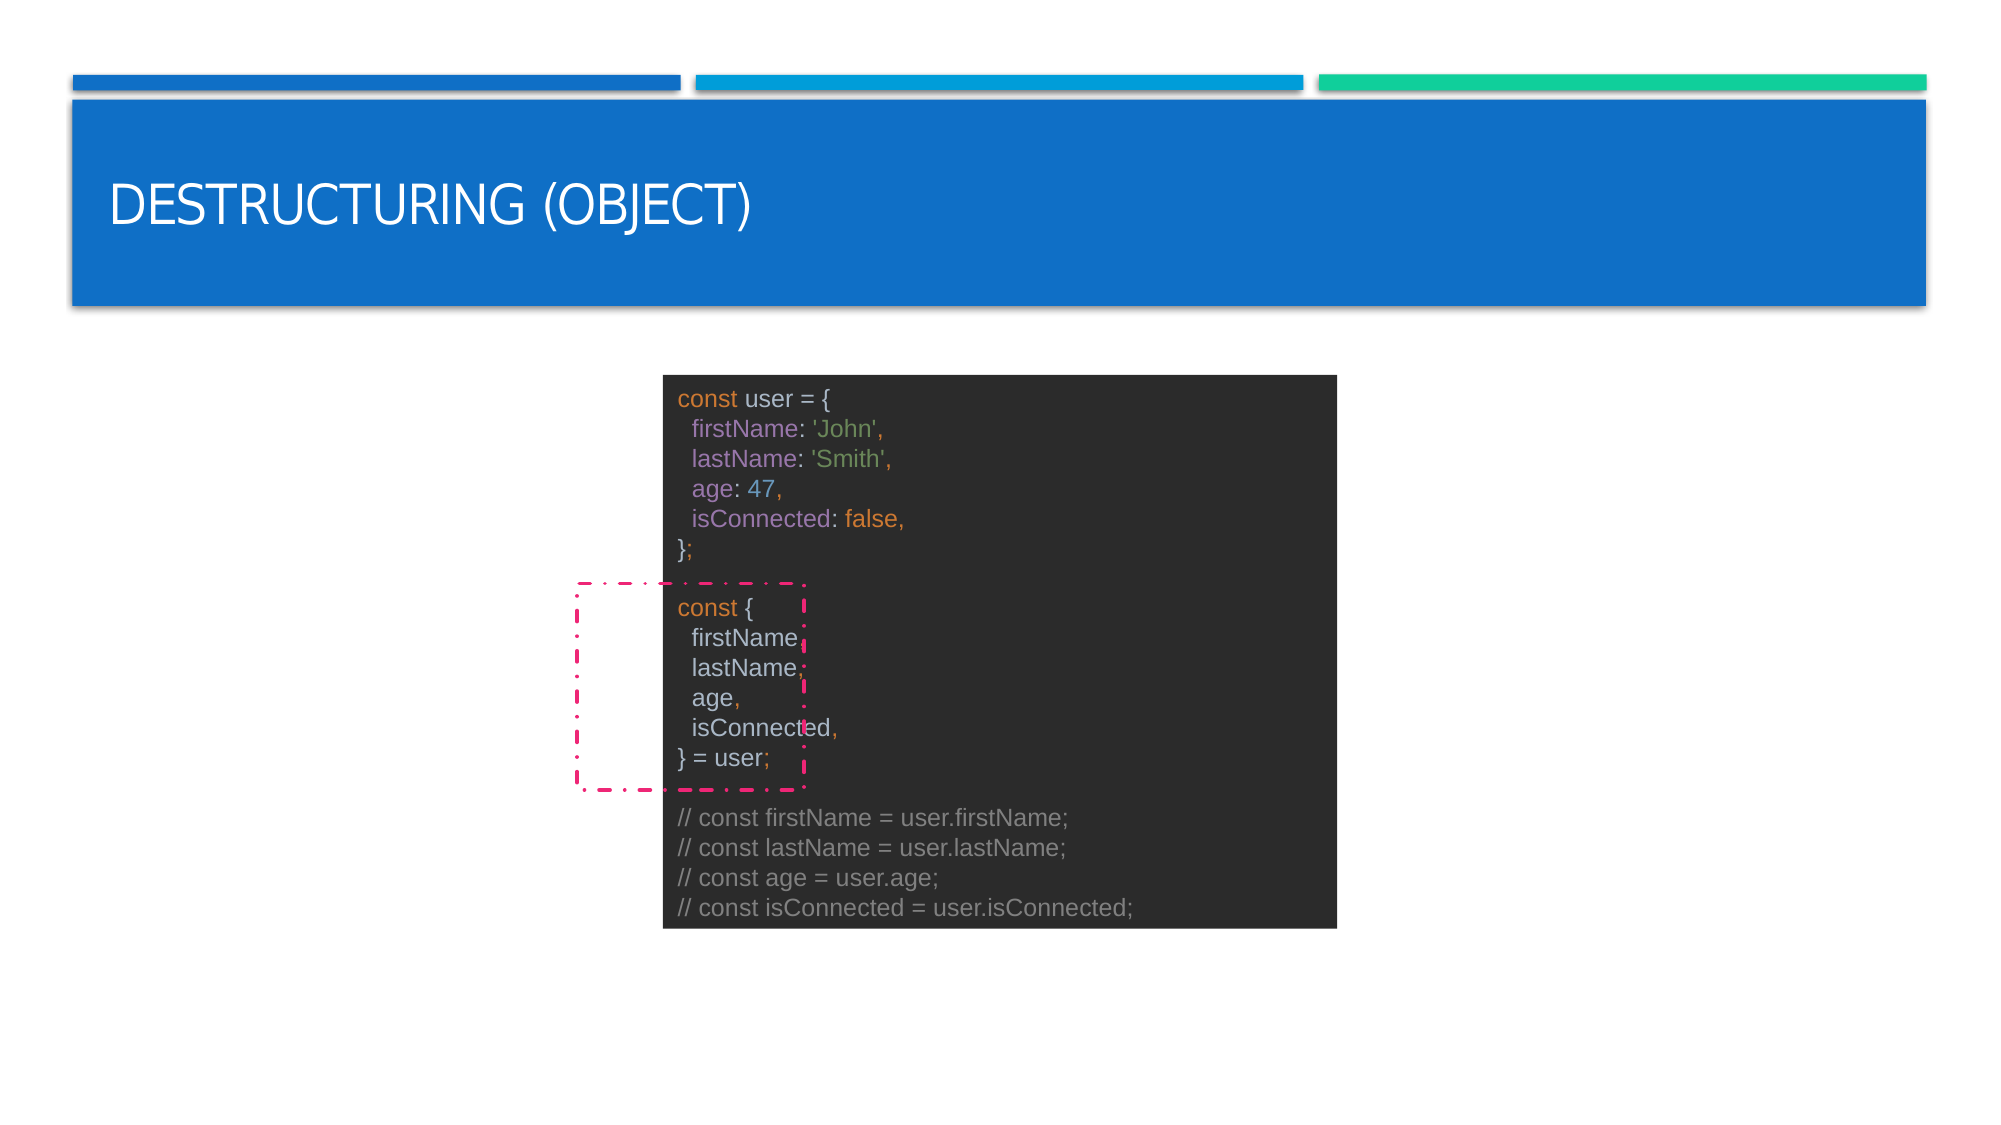

# Destructuring (Object)
const user = {
  firstName: 'John',
  lastName: 'Smith',
  age: 47,
  isConnected: false,
};
const {
  firstName,
  lastName,
  age,
  isConnected,
} = user;
// const firstName = user.firstName;
// const lastName = user.lastName;
// const age = user.age;
// const isConnected = user.isConnected;